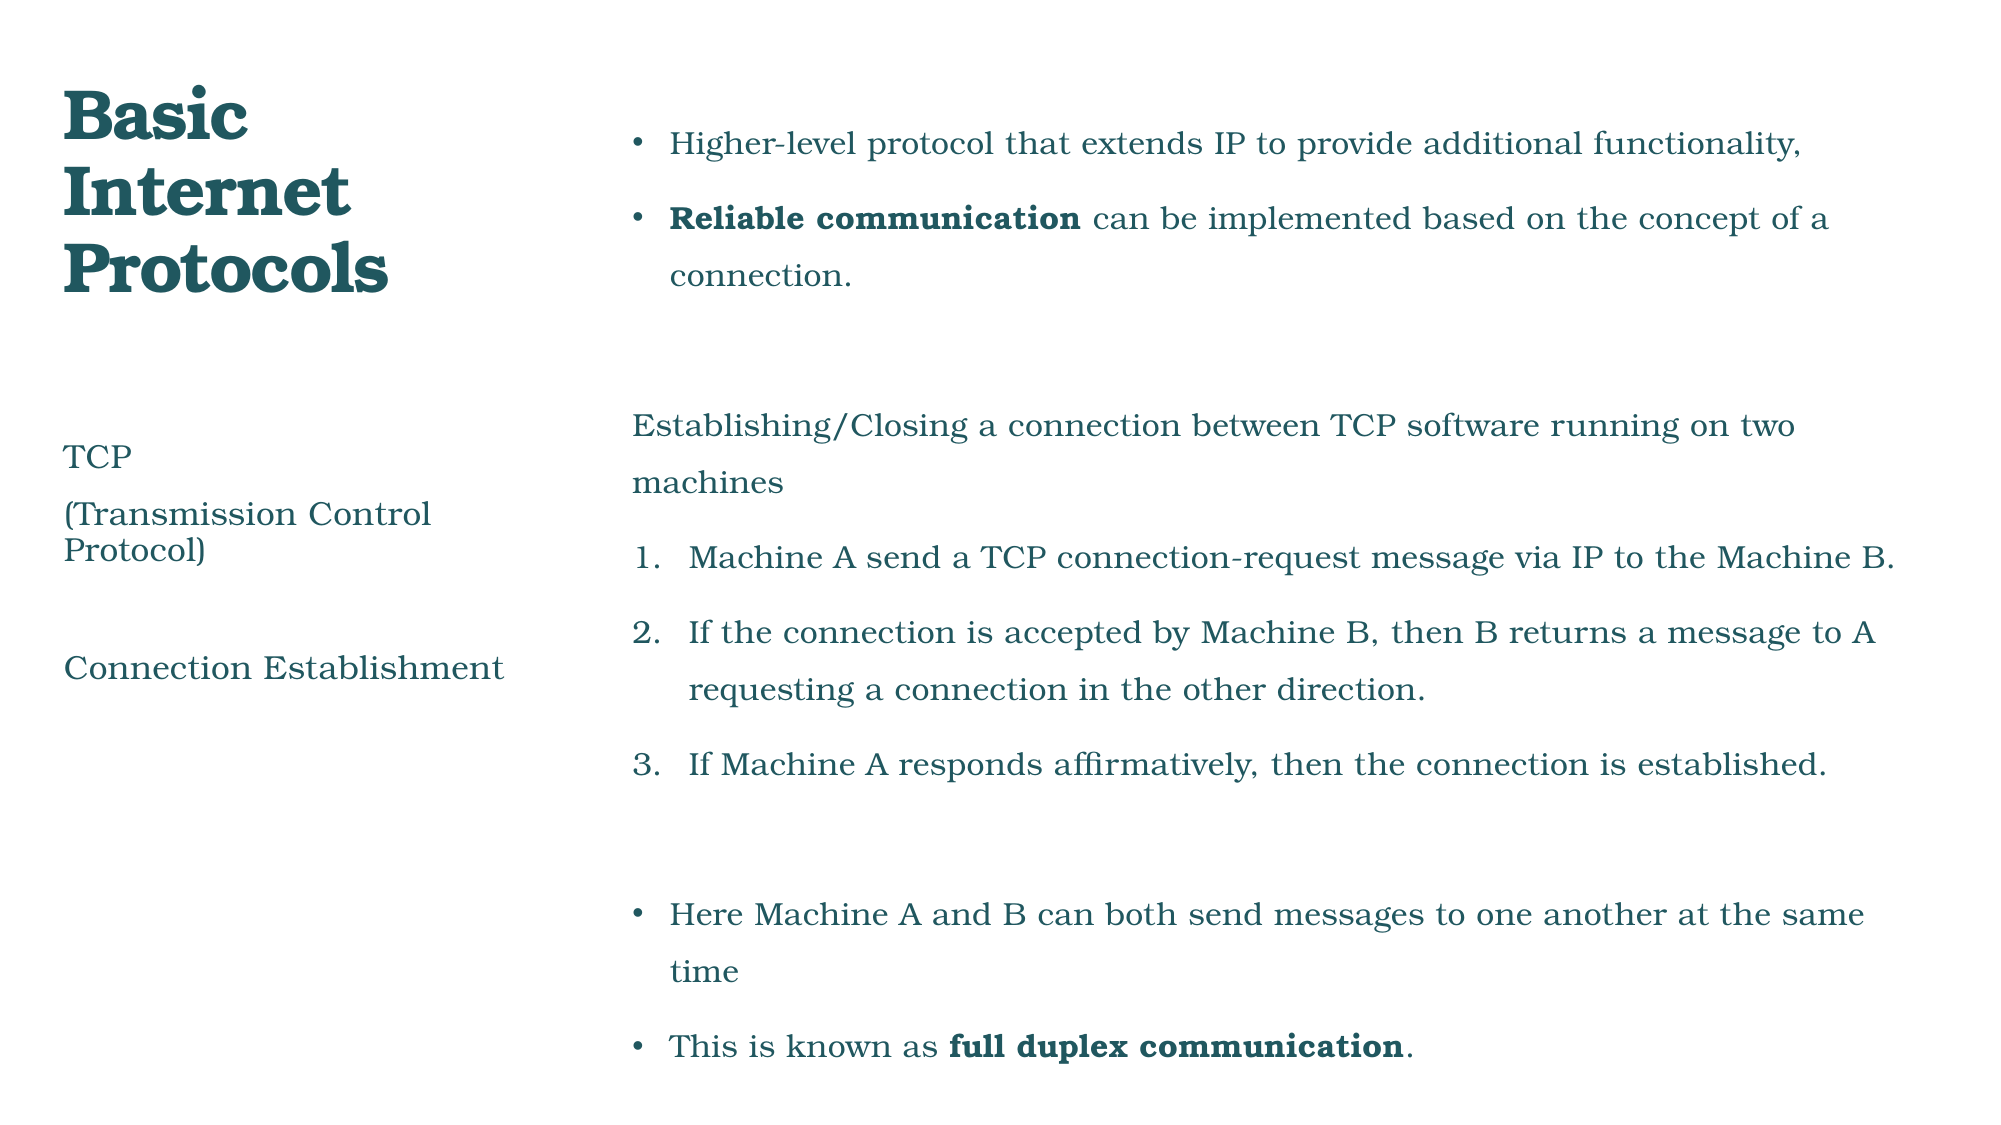

# Basic Internet Protocols
Higher-level protocol that extends IP to provide additional functionality,
Reliable communication can be implemented based on the concept of a connection.

Establishing/Closing a connection between TCP software running on two machines
Machine A send a TCP connection-request message via IP to the Machine B.
If the connection is accepted by Machine B, then B returns a message to A requesting a connection in the other direction.
If Machine A responds affirmatively, then the connection is established.

Here Machine A and B can both send messages to one another at the same time
This is known as full duplex communication.

TCP
(Transmission Control Protocol)

Connection Establishment